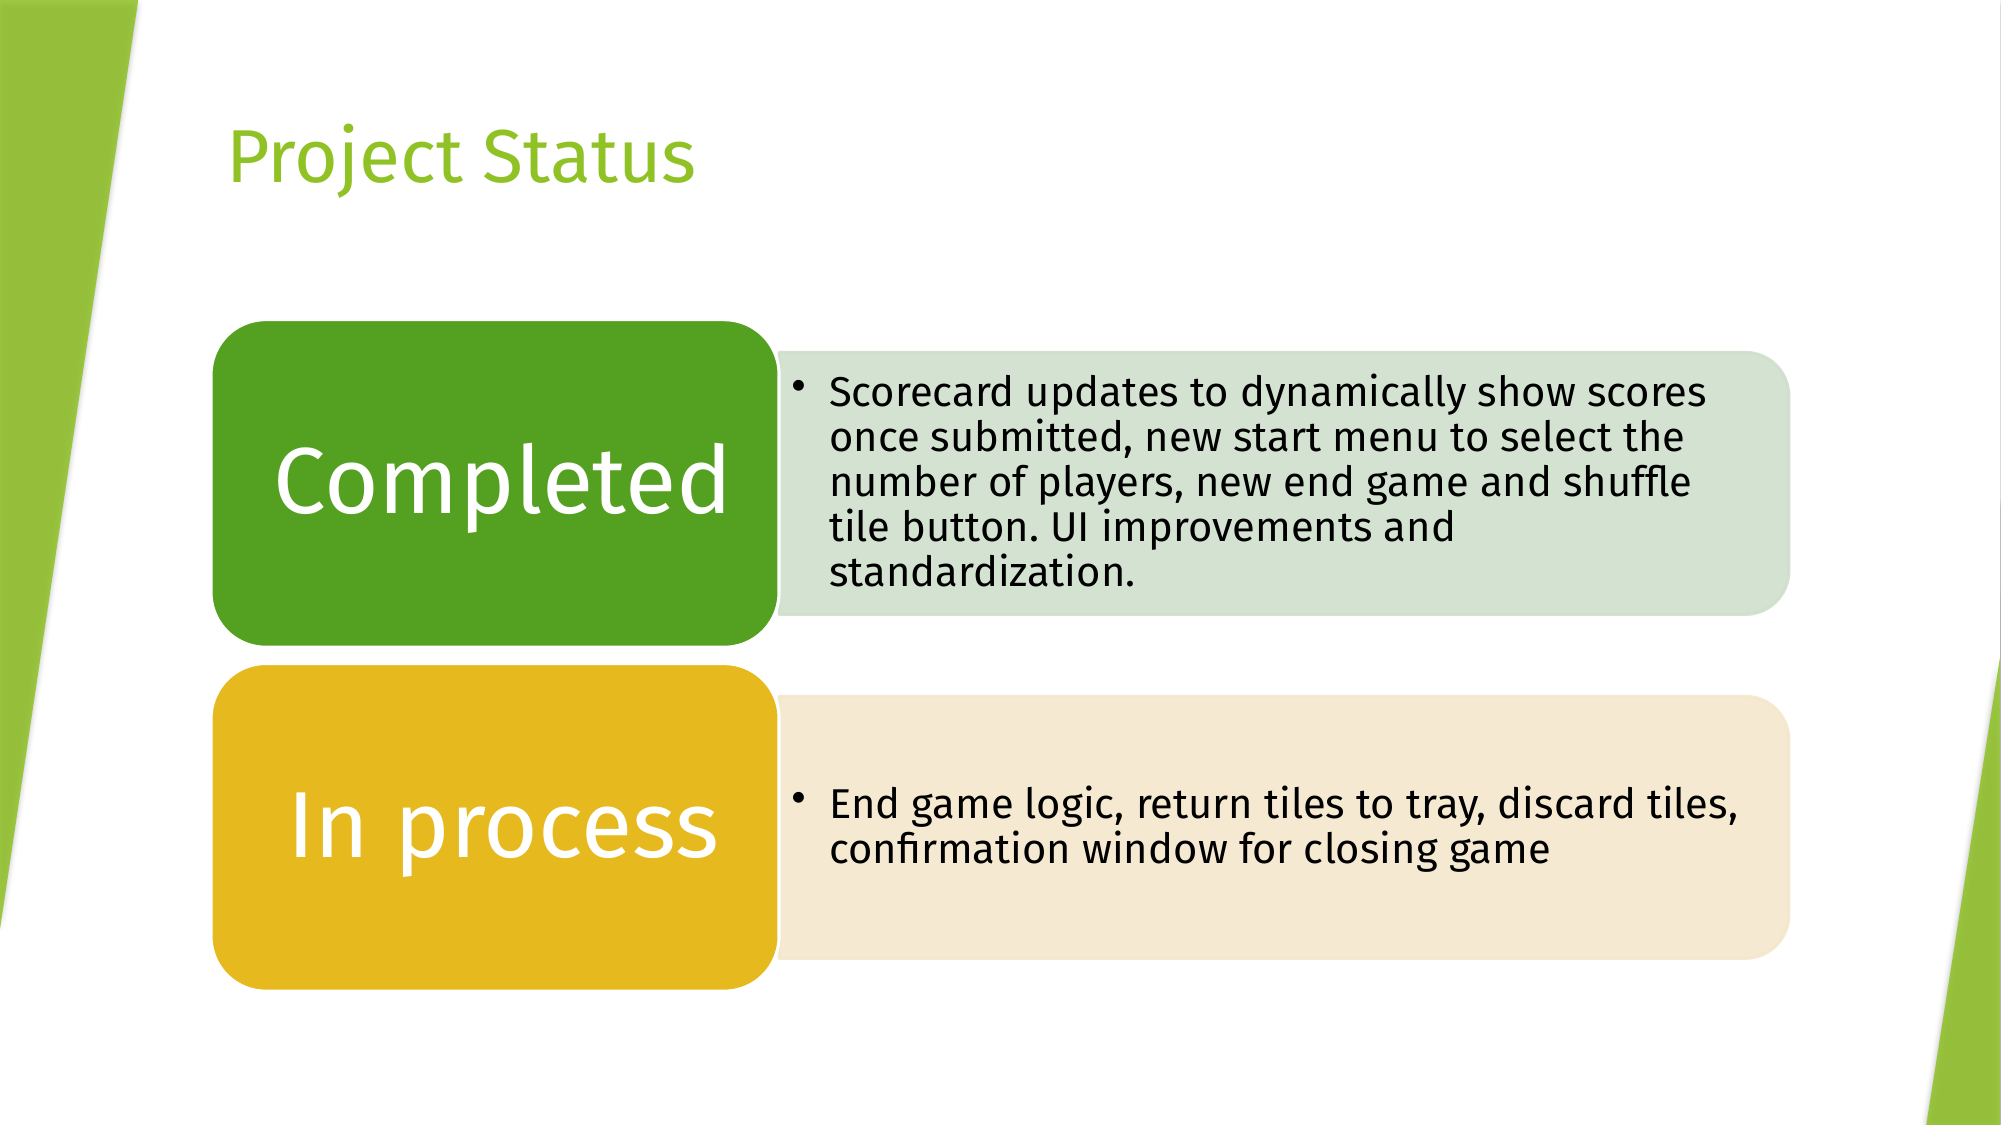

# Project Status
Scorecard updates to dynamically show scores once submitted, new start menu to select the number of players, new end game and shuffle tile button. UI improvements and standardization.
Completed
End game logic, return tiles to tray, discard tiles, confirmation window for closing game
In process